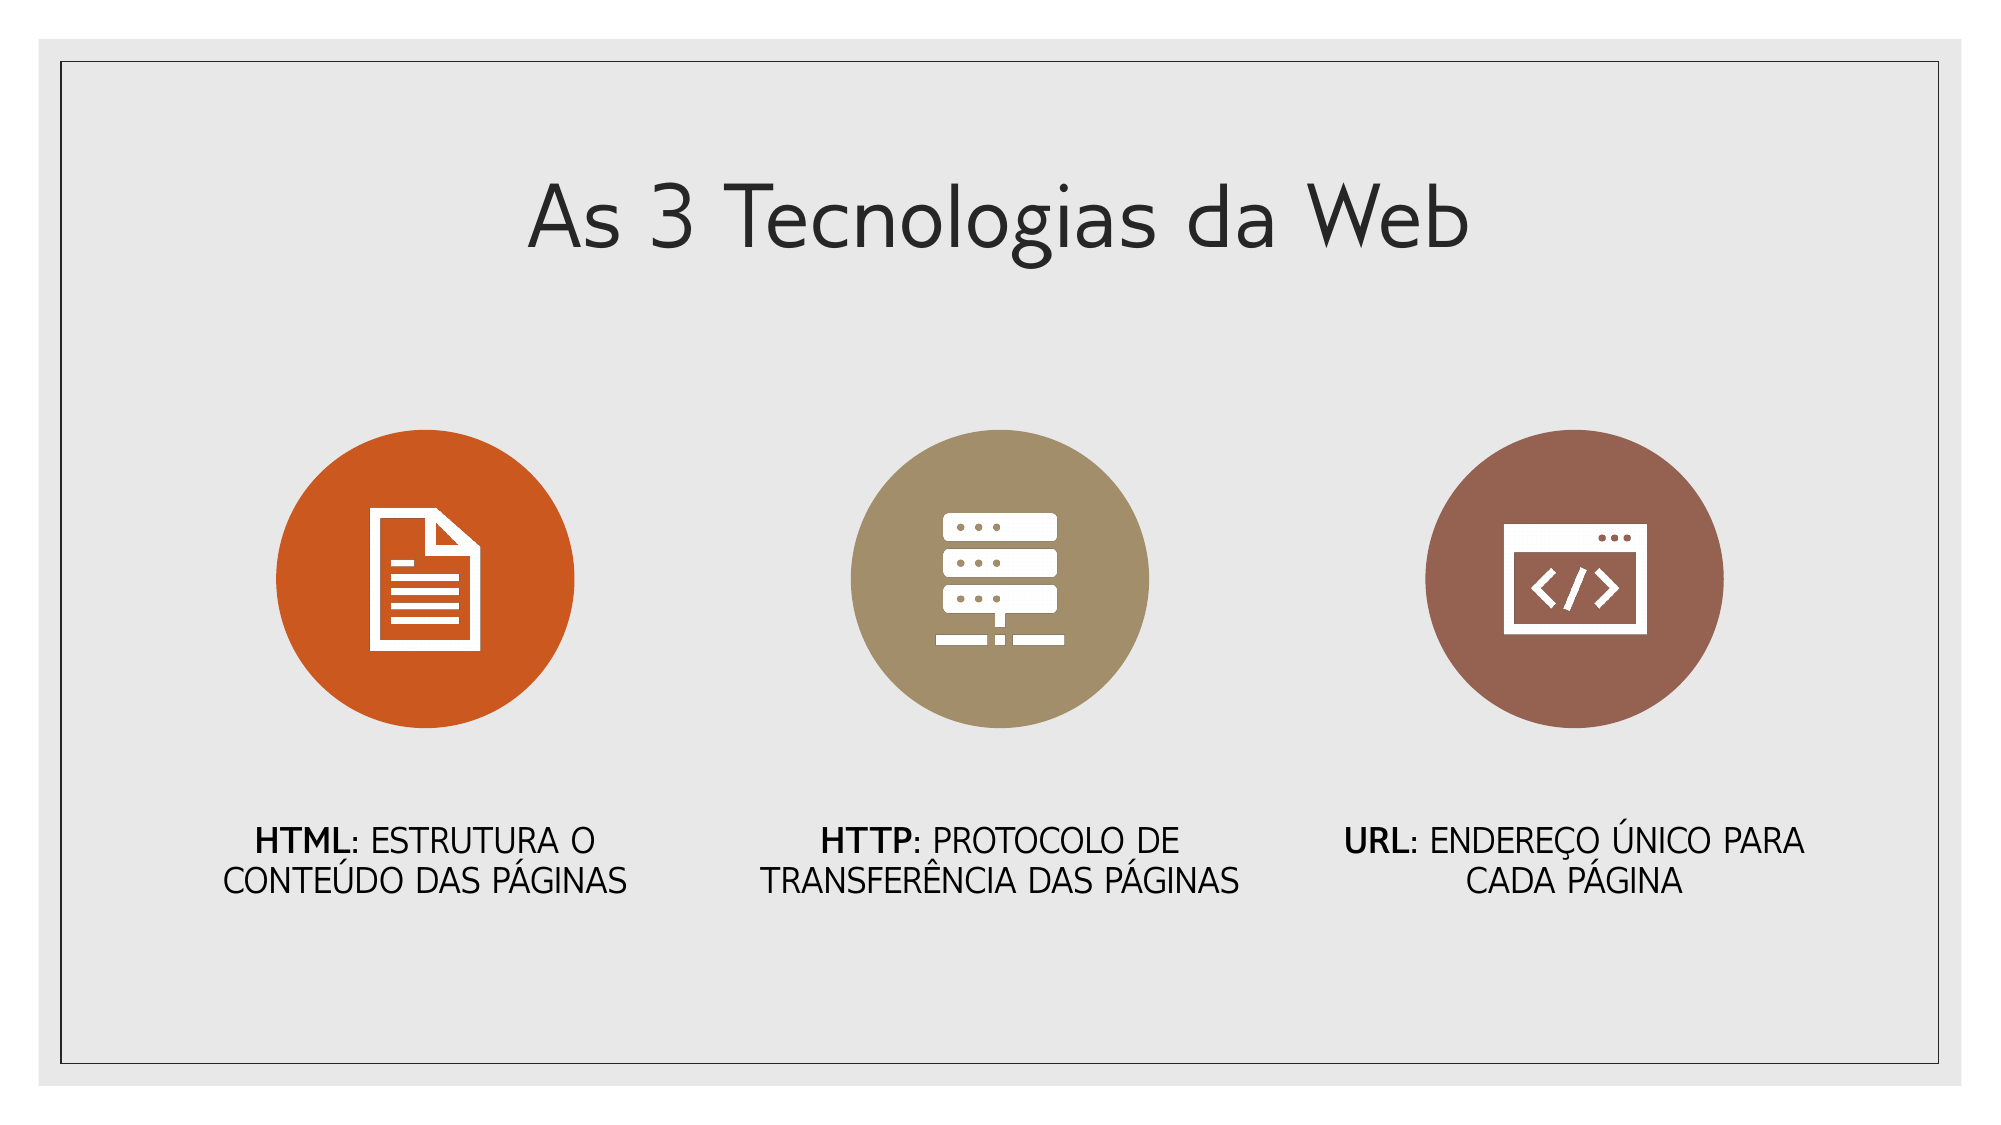

# As 3 Tecnologias da Web
HTML: estrutura o conteúdo das páginas
HTTP: protocolo de transferência das páginas
URL: endereço único para cada página
3